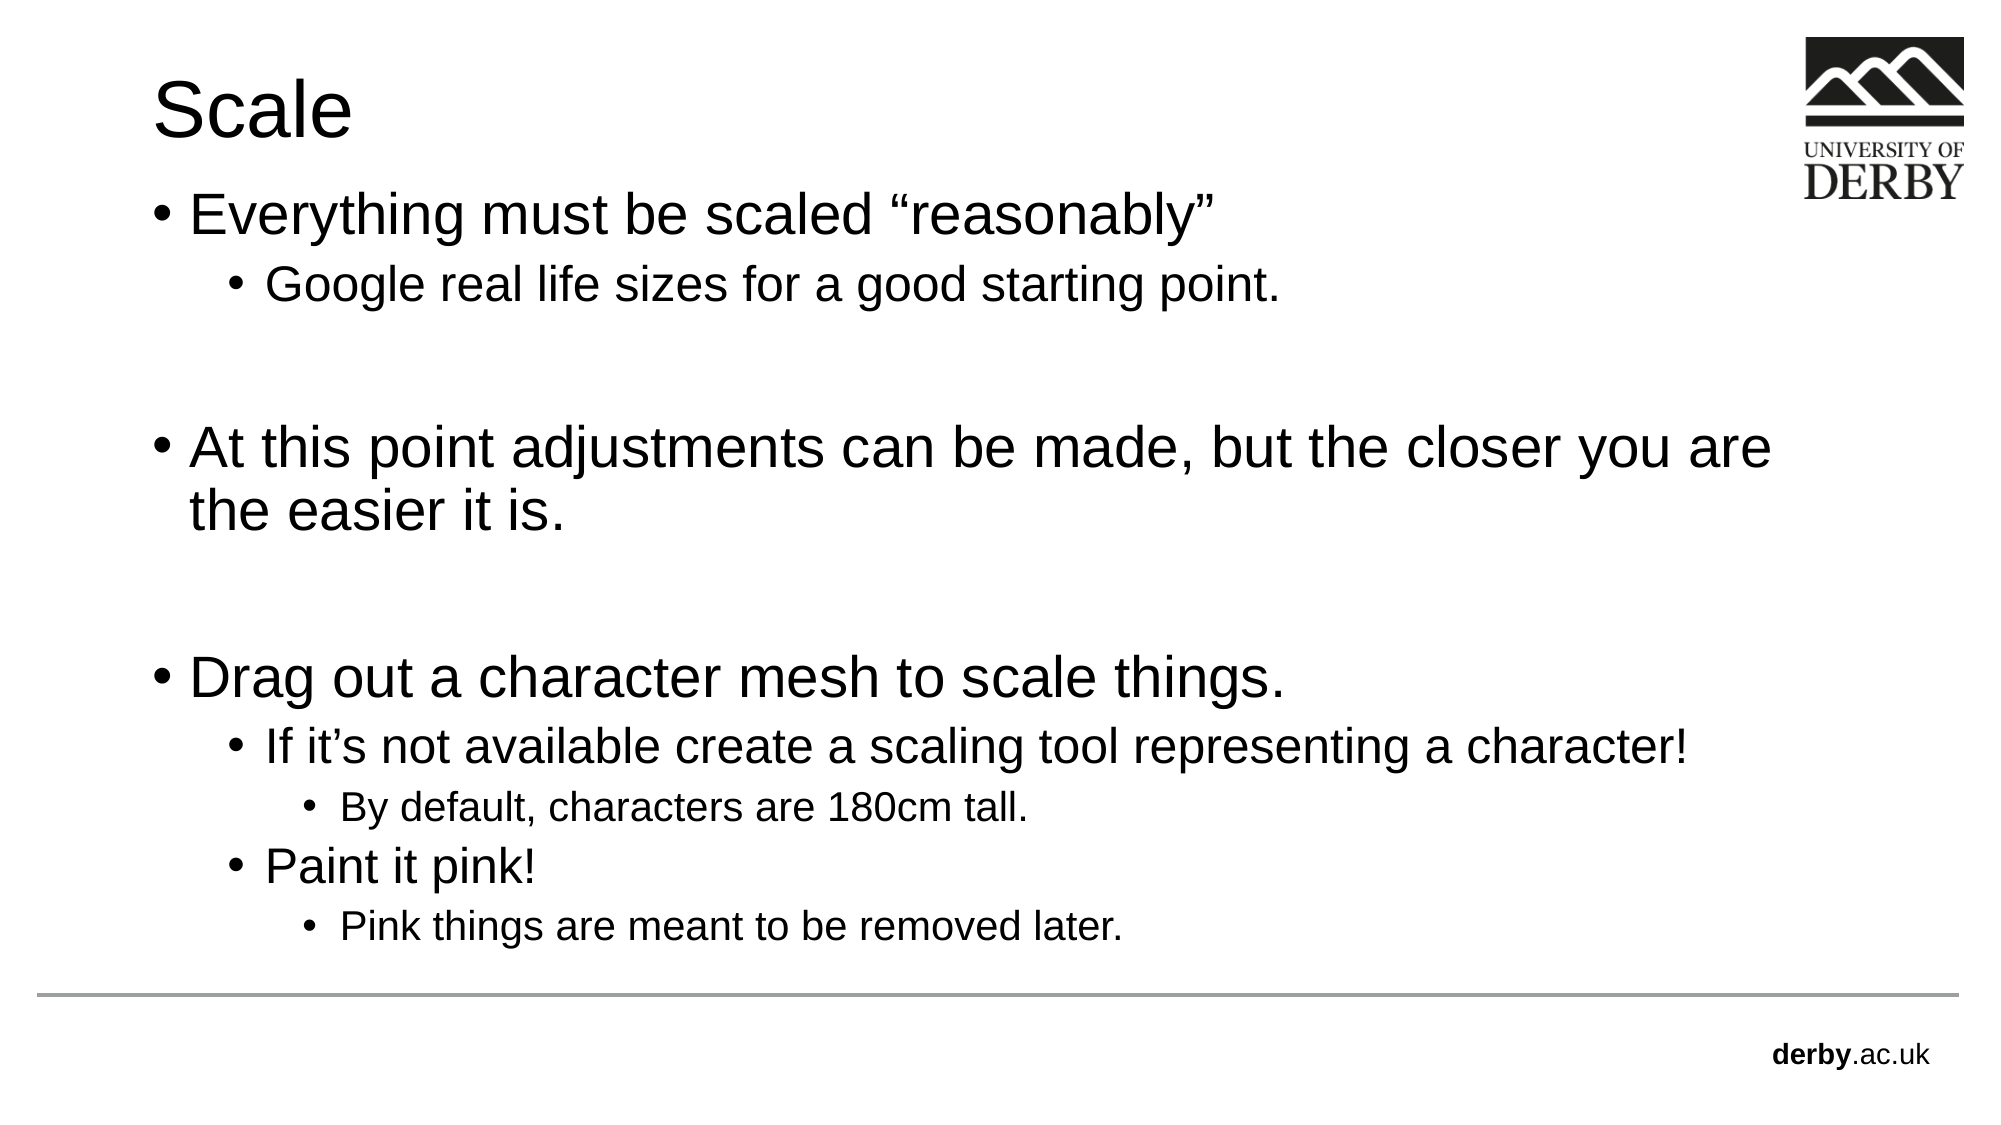

# Scale
Everything must be scaled “reasonably”
Google real life sizes for a good starting point.

At this point adjustments can be made, but the closer you are the easier it is.

Drag out a character mesh to scale things.
If it’s not available create a scaling tool representing a character!
By default, characters are 180cm tall.
Paint it pink!
Pink things are meant to be removed later.